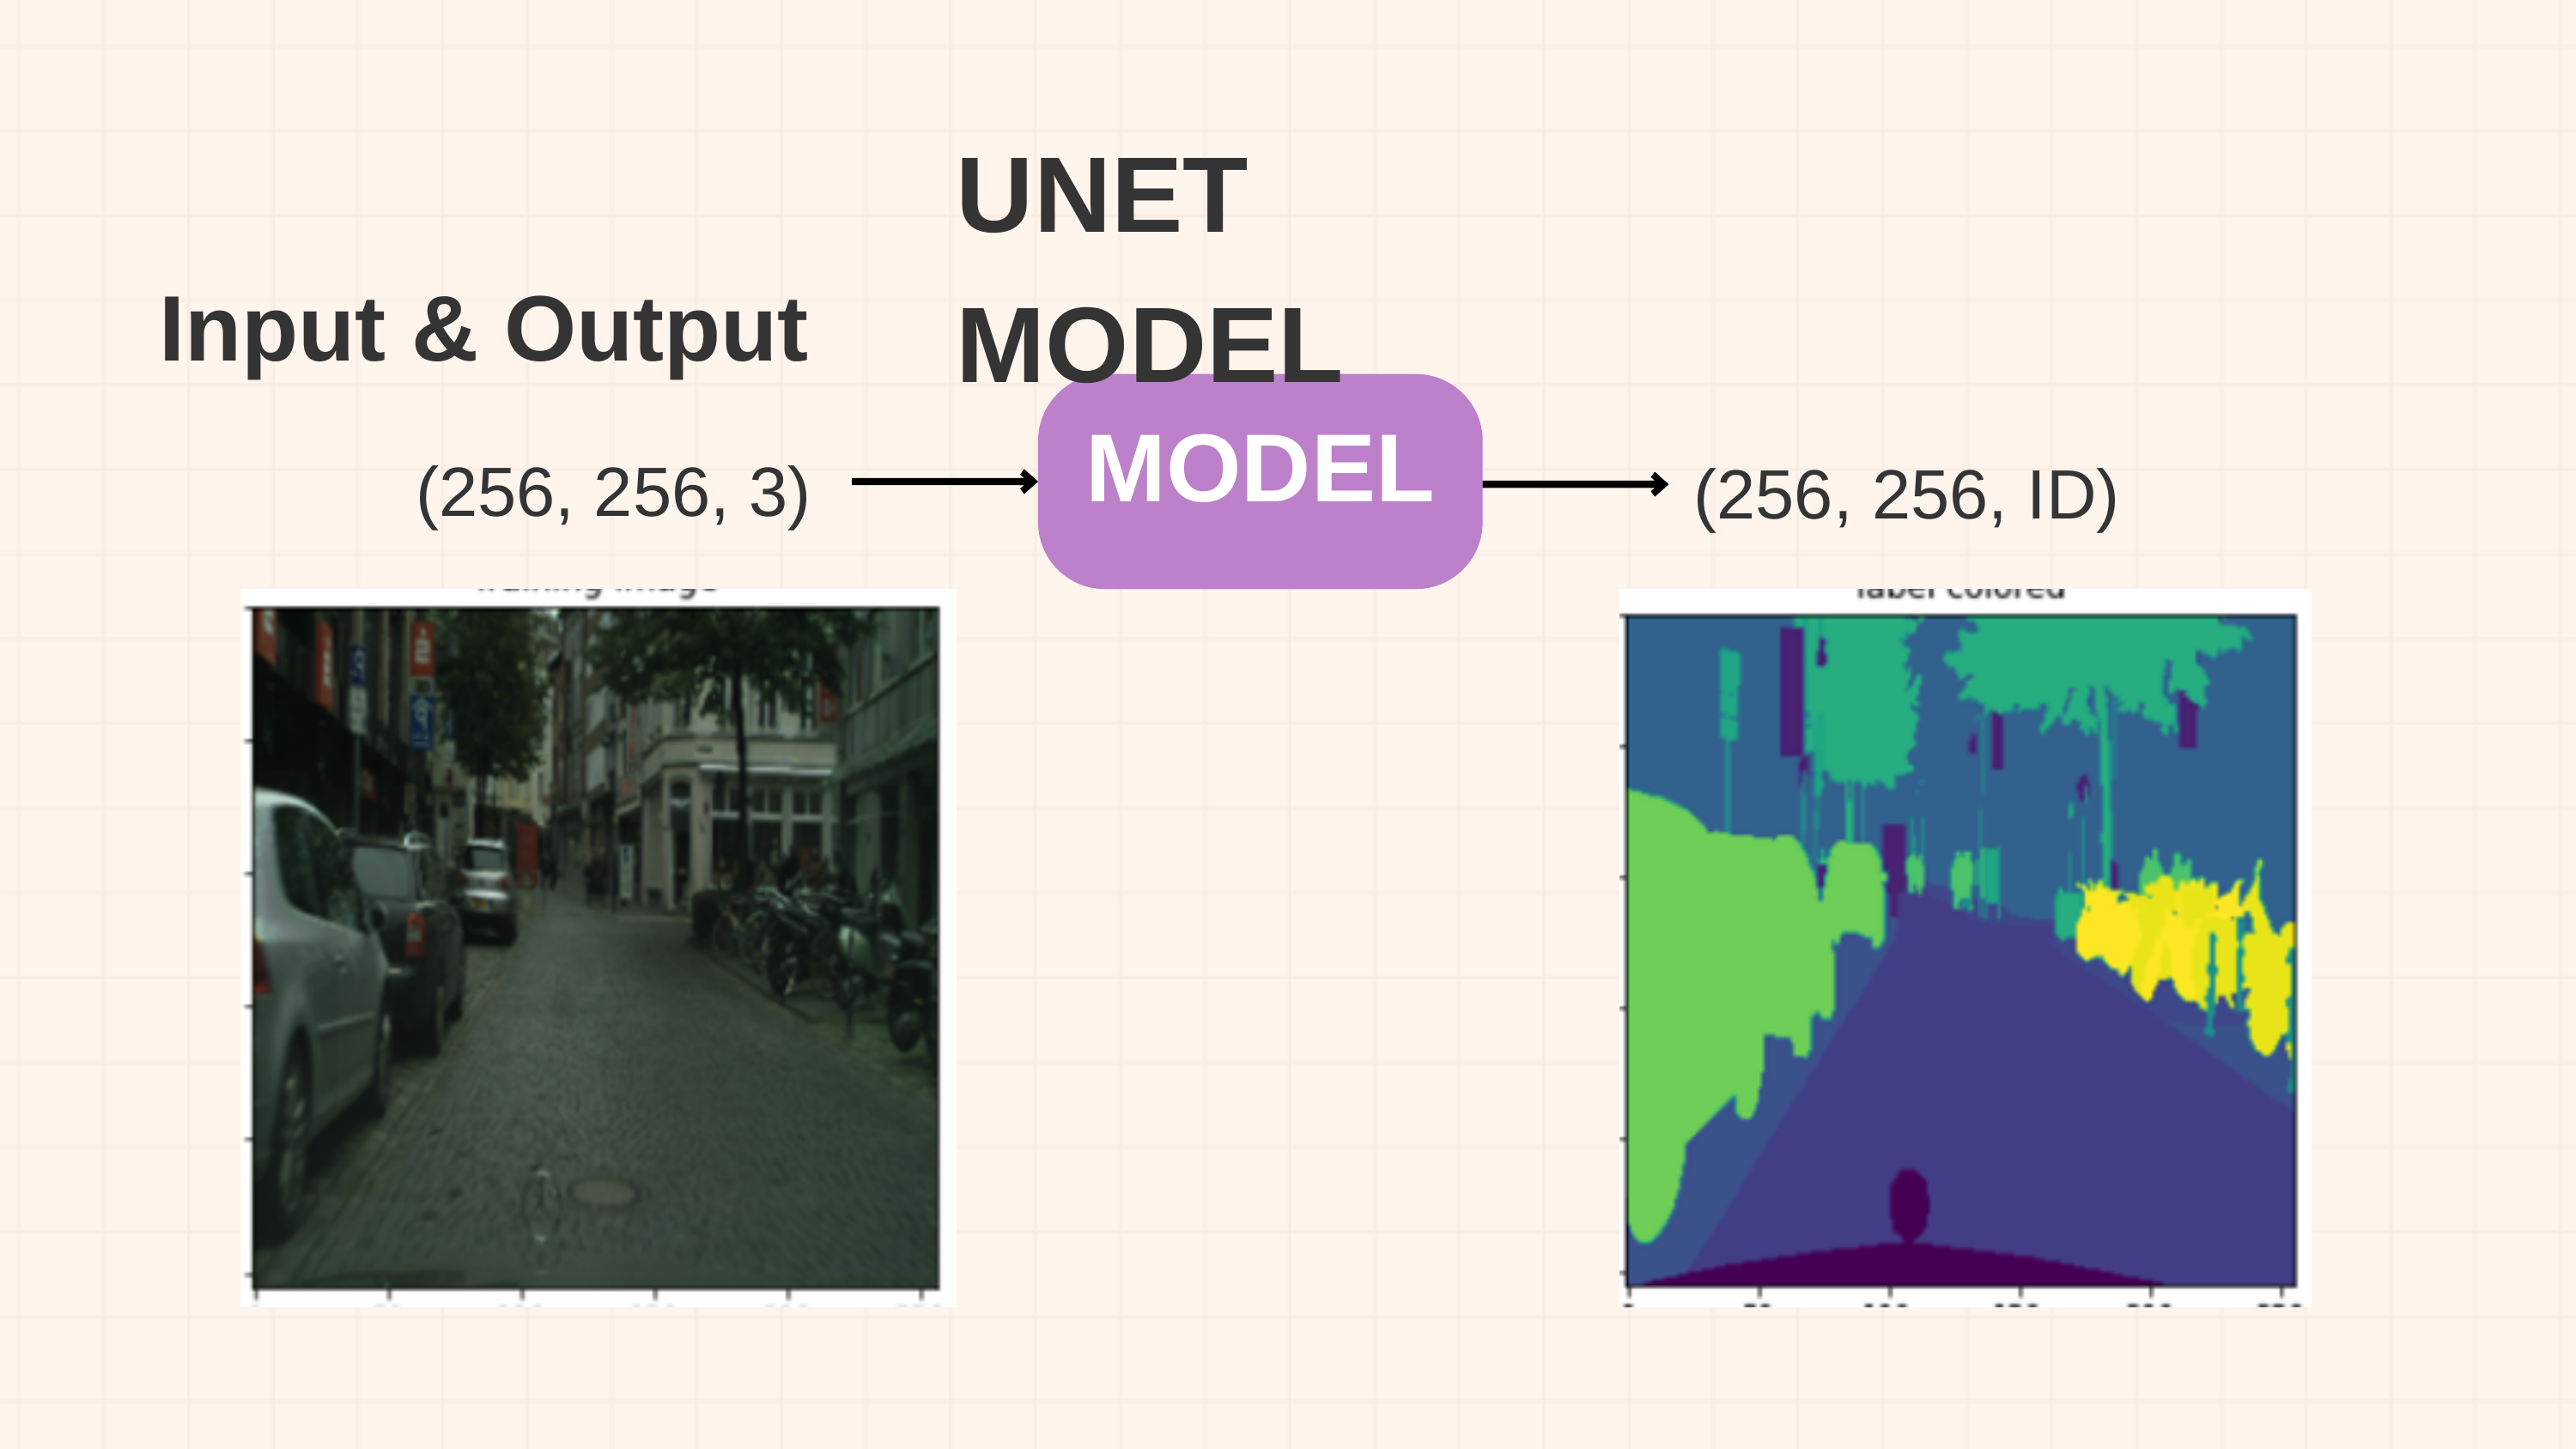

UNET MODEL
Input & Output

MODEL
(256, 256, 3)
(256, 256, ID)